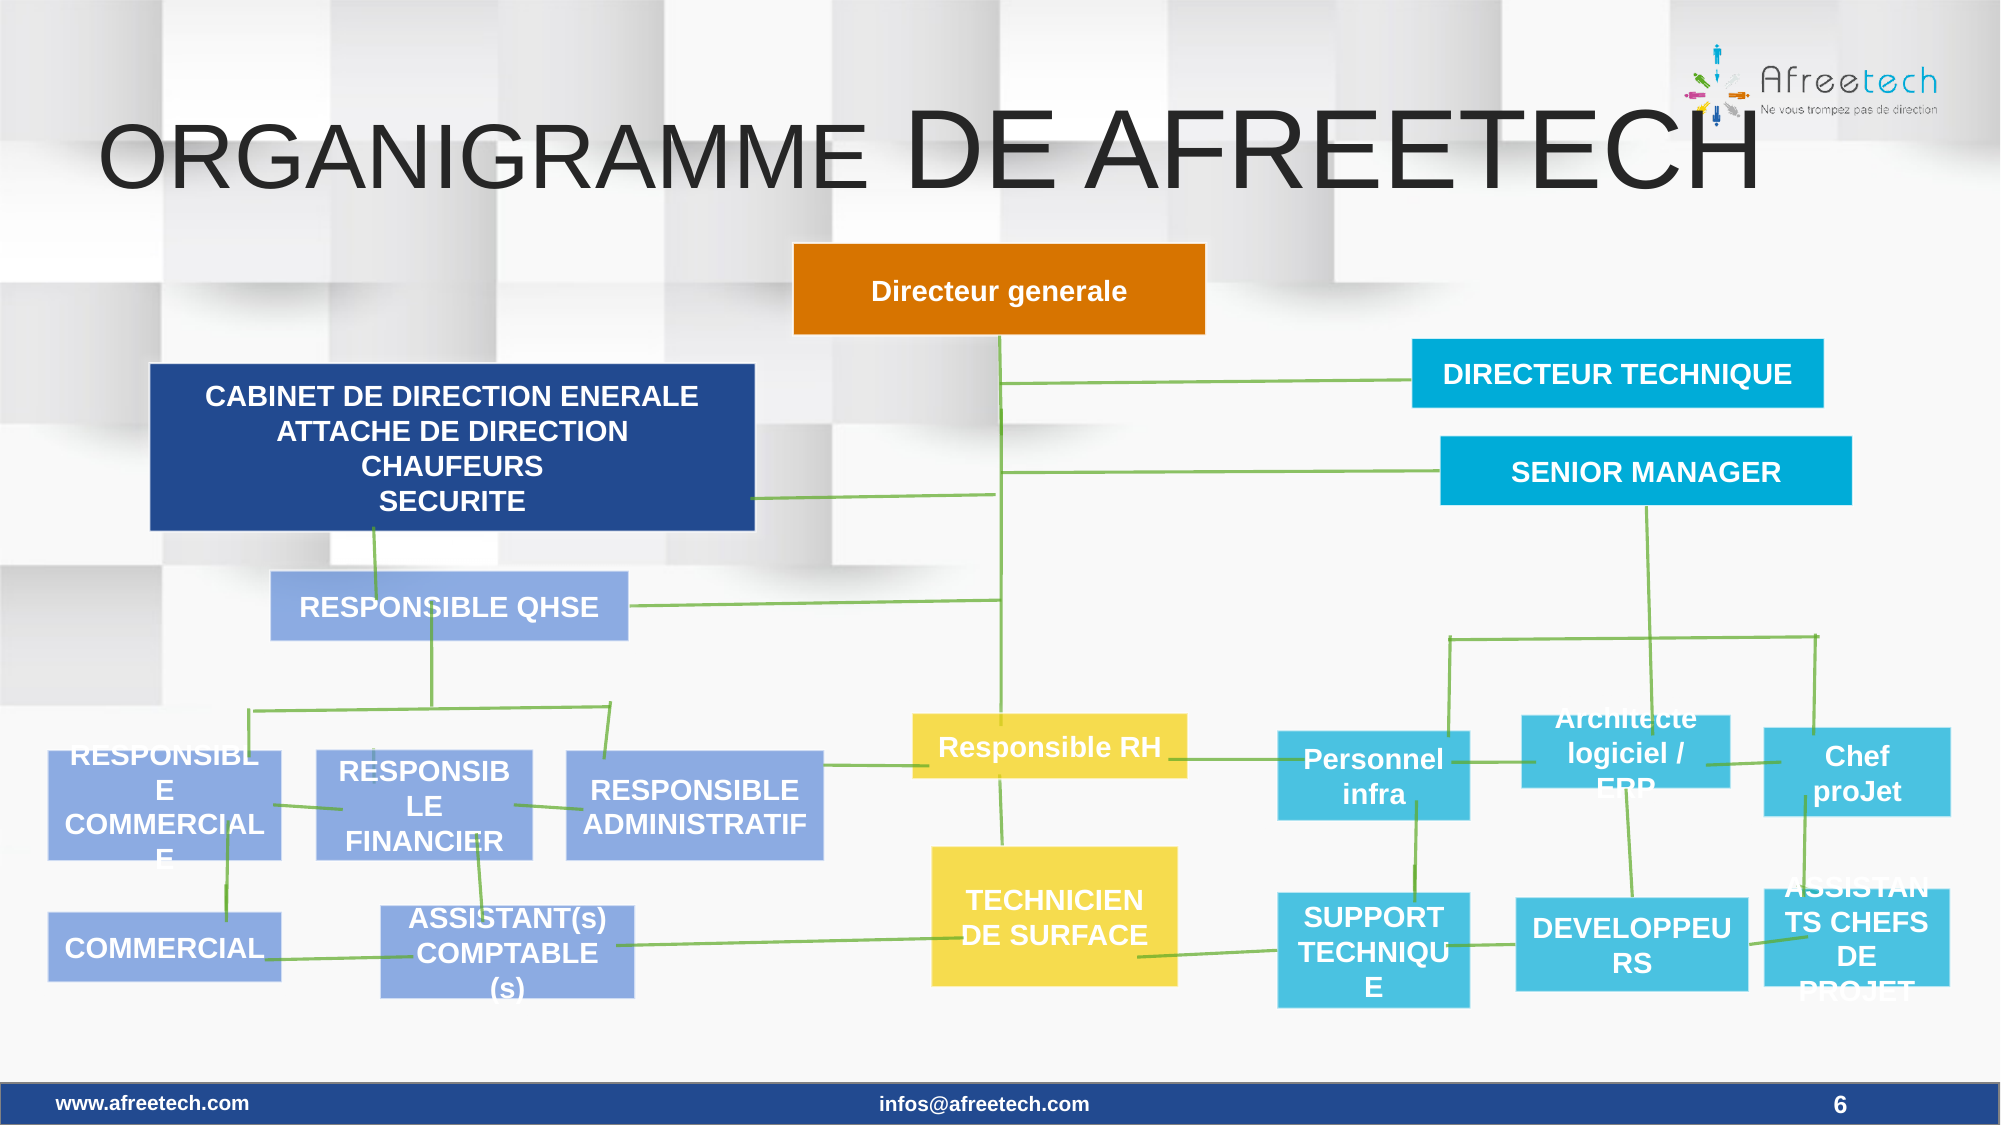

ORGANIGRAMME DE AFREETECH
Directeur generale
DIRECTEUR TECHNIQUE
CABINET DE DIRECTION ENERALE
ATTACHE DE DIRECTION
CHAUFEURS
SECURITE
SENIOR MANAGER
RESPONSIBLE QHSE
Responsible RH
ArchItecte logiciel / ERP
Chef proJet
Personnel infra
RESPONSIBLE FINANCIER
RESPONSIBLE COMMERCIALE
RESPONSIBLE ADMINISTRATIF
TECHNICIEN DE SURFACE
ASSISTANTS CHEFS DE PROJET
SUPPORT TECHNIQUE
DEVELOPPEURS
ASSISTANT(s) COMPTABLE (s)
COMMERCIAL
6